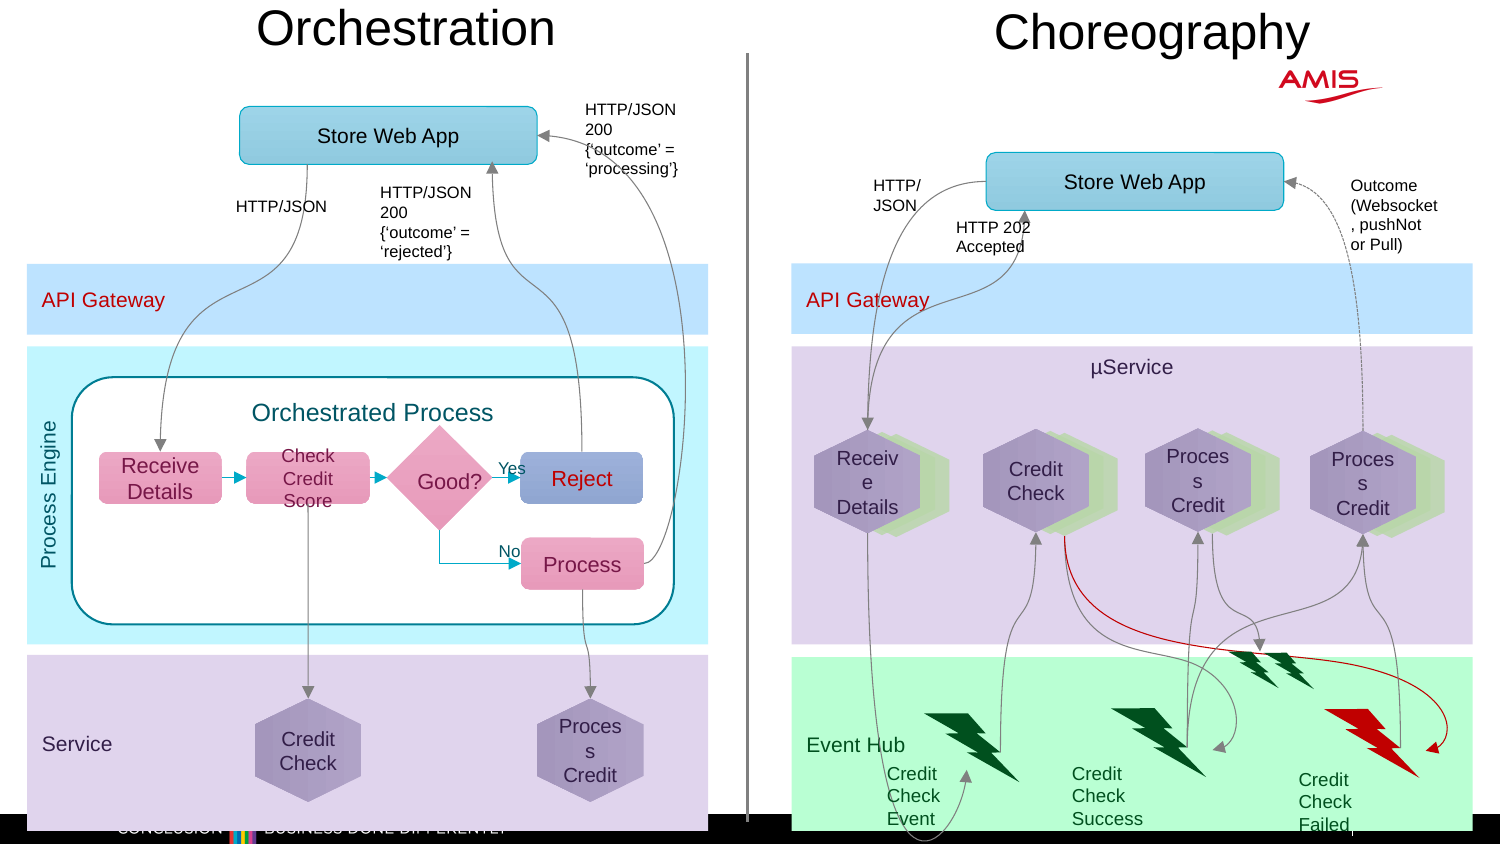

Orchestration
Choreography
HTTP/JSON 200
{‘outcome’ = ‘processing’}
Store Web App
Store Web App
Outcome
(Websocket, pushNot or Pull)
HTTP/JSON
HTTP/JSON 200
{‘outcome’ = ‘rejected’}
HTTP/JSON
HTTP 202
Accepted
API Gateway
API Gateway
Process Engine

µService
Orchestrated Process

Process
Credit
Credit Check
Receive Details

Process
Credit

Yes
Receive Details
Check Credit Score
Reject
Good?
No
Process

Service
Event Hub
Credit Check
Process
Credit

Credit Check Event
Credit Check
Success
Credit Check
Failed